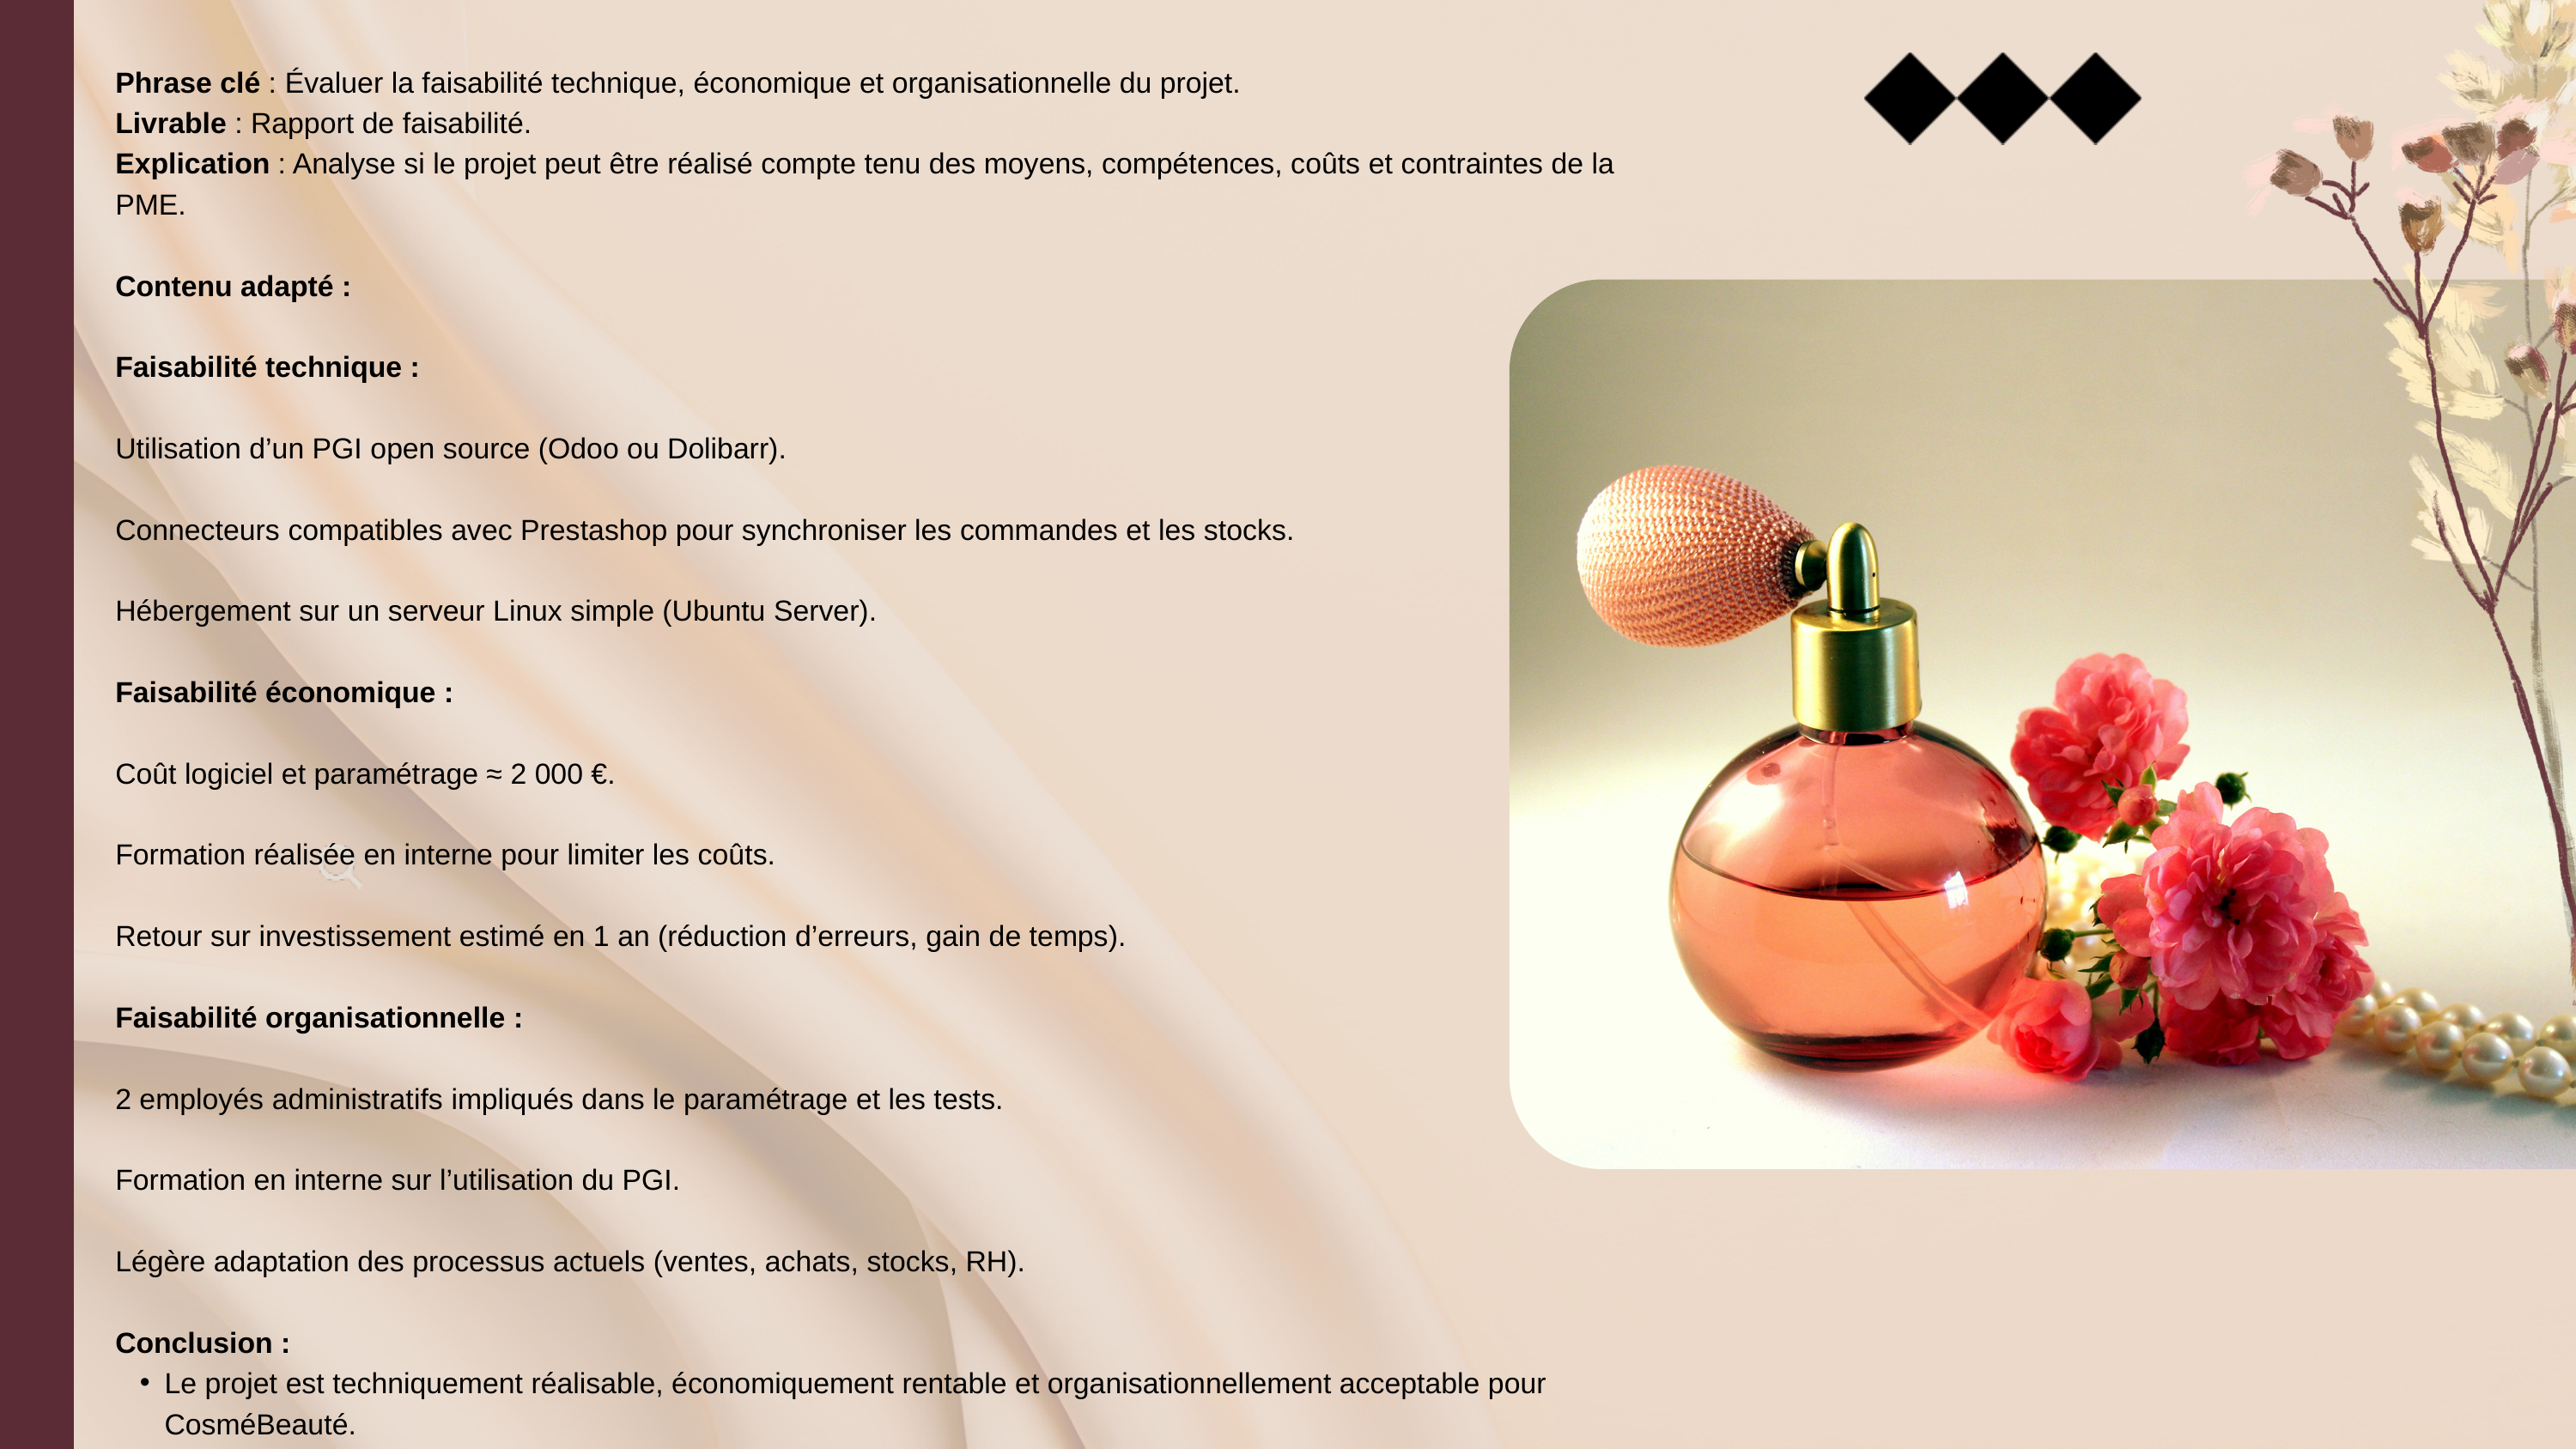

Phrase clé : Évaluer la faisabilité technique, économique et organisationnelle du projet.
Livrable : Rapport de faisabilité.
Explication : Analyse si le projet peut être réalisé compte tenu des moyens, compétences, coûts et contraintes de la PME.

Contenu adapté :

Faisabilité technique :

Utilisation d’un PGI open source (Odoo ou Dolibarr).

Connecteurs compatibles avec Prestashop pour synchroniser les commandes et les stocks.

Hébergement sur un serveur Linux simple (Ubuntu Server).

Faisabilité économique :

Coût logiciel et paramétrage ≈ 2 000 €.

Formation réalisée en interne pour limiter les coûts.

Retour sur investissement estimé en 1 an (réduction d’erreurs, gain de temps).

Faisabilité organisationnelle :

2 employés administratifs impliqués dans le paramétrage et les tests.

Formation en interne sur l’utilisation du PGI.

Légère adaptation des processus actuels (ventes, achats, stocks, RH).

Conclusion :
Le projet est techniquement réalisable, économiquement rentable et organisationnellement acceptable pour CosméBeauté.